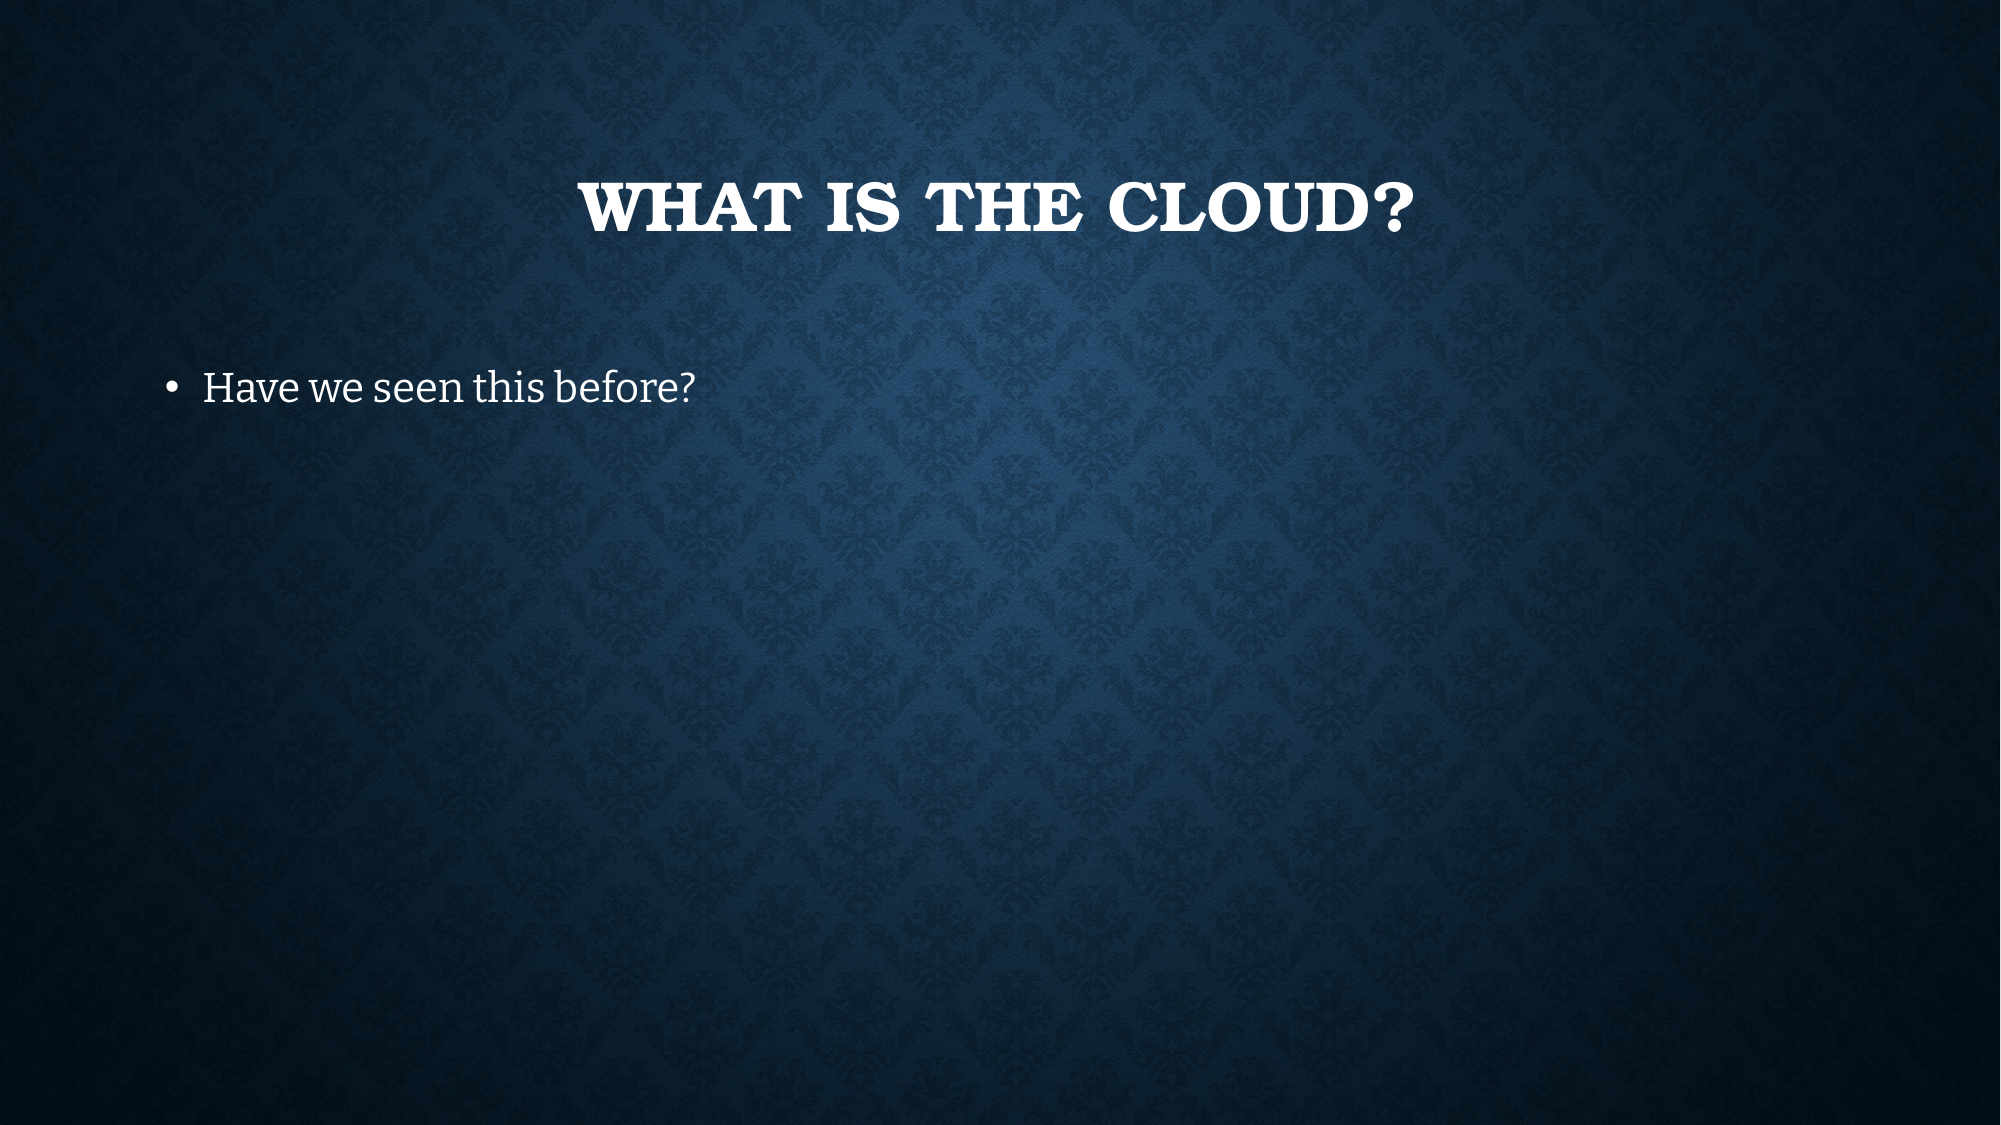

# What is the cloud?
Have we seen this before?